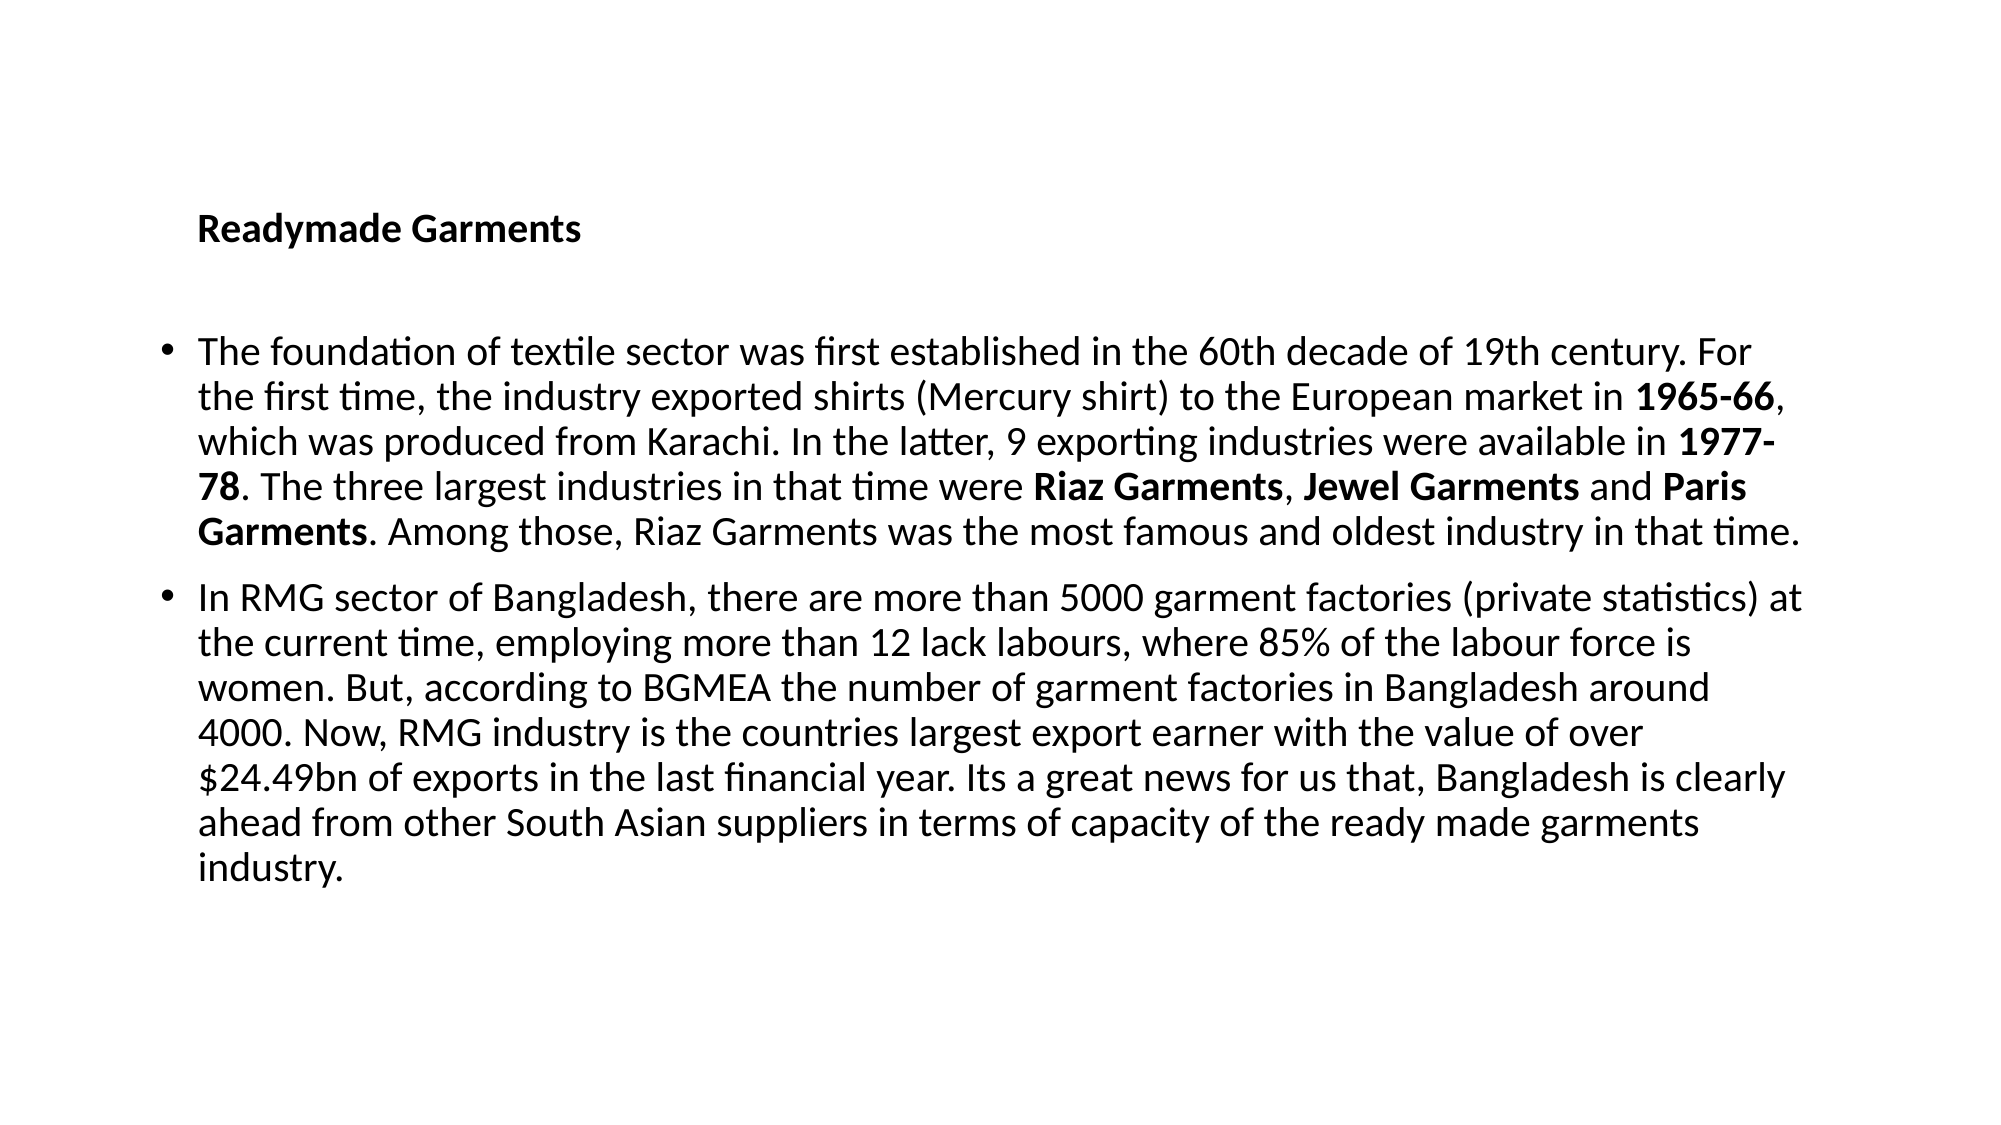

Readymade Garments

The foundation of textile sector was first established in the 60th decade of 19th century. For the first time, the industry exported shirts (Mercury shirt) to the European market in 1965-66, which was produced from Karachi. In the latter, 9 exporting industries were available in 1977-78. The three largest industries in that time were Riaz Garments, Jewel Garments and Paris Garments. Among those, Riaz Garments was the most famous and oldest industry in that time.
In RMG sector of Bangladesh, there are more than 5000 garment factories (private statistics) at the current time, employing more than 12 lack labours, where 85% of the labour force is women. But, according to BGMEA the number of garment factories in Bangladesh around 4000. Now, RMG industry is the countries largest export earner with the value of over $24.49bn of exports in the last financial year. Its a great news for us that, Bangladesh is clearly ahead from other South Asian suppliers in terms of capacity of the ready made garments industry.